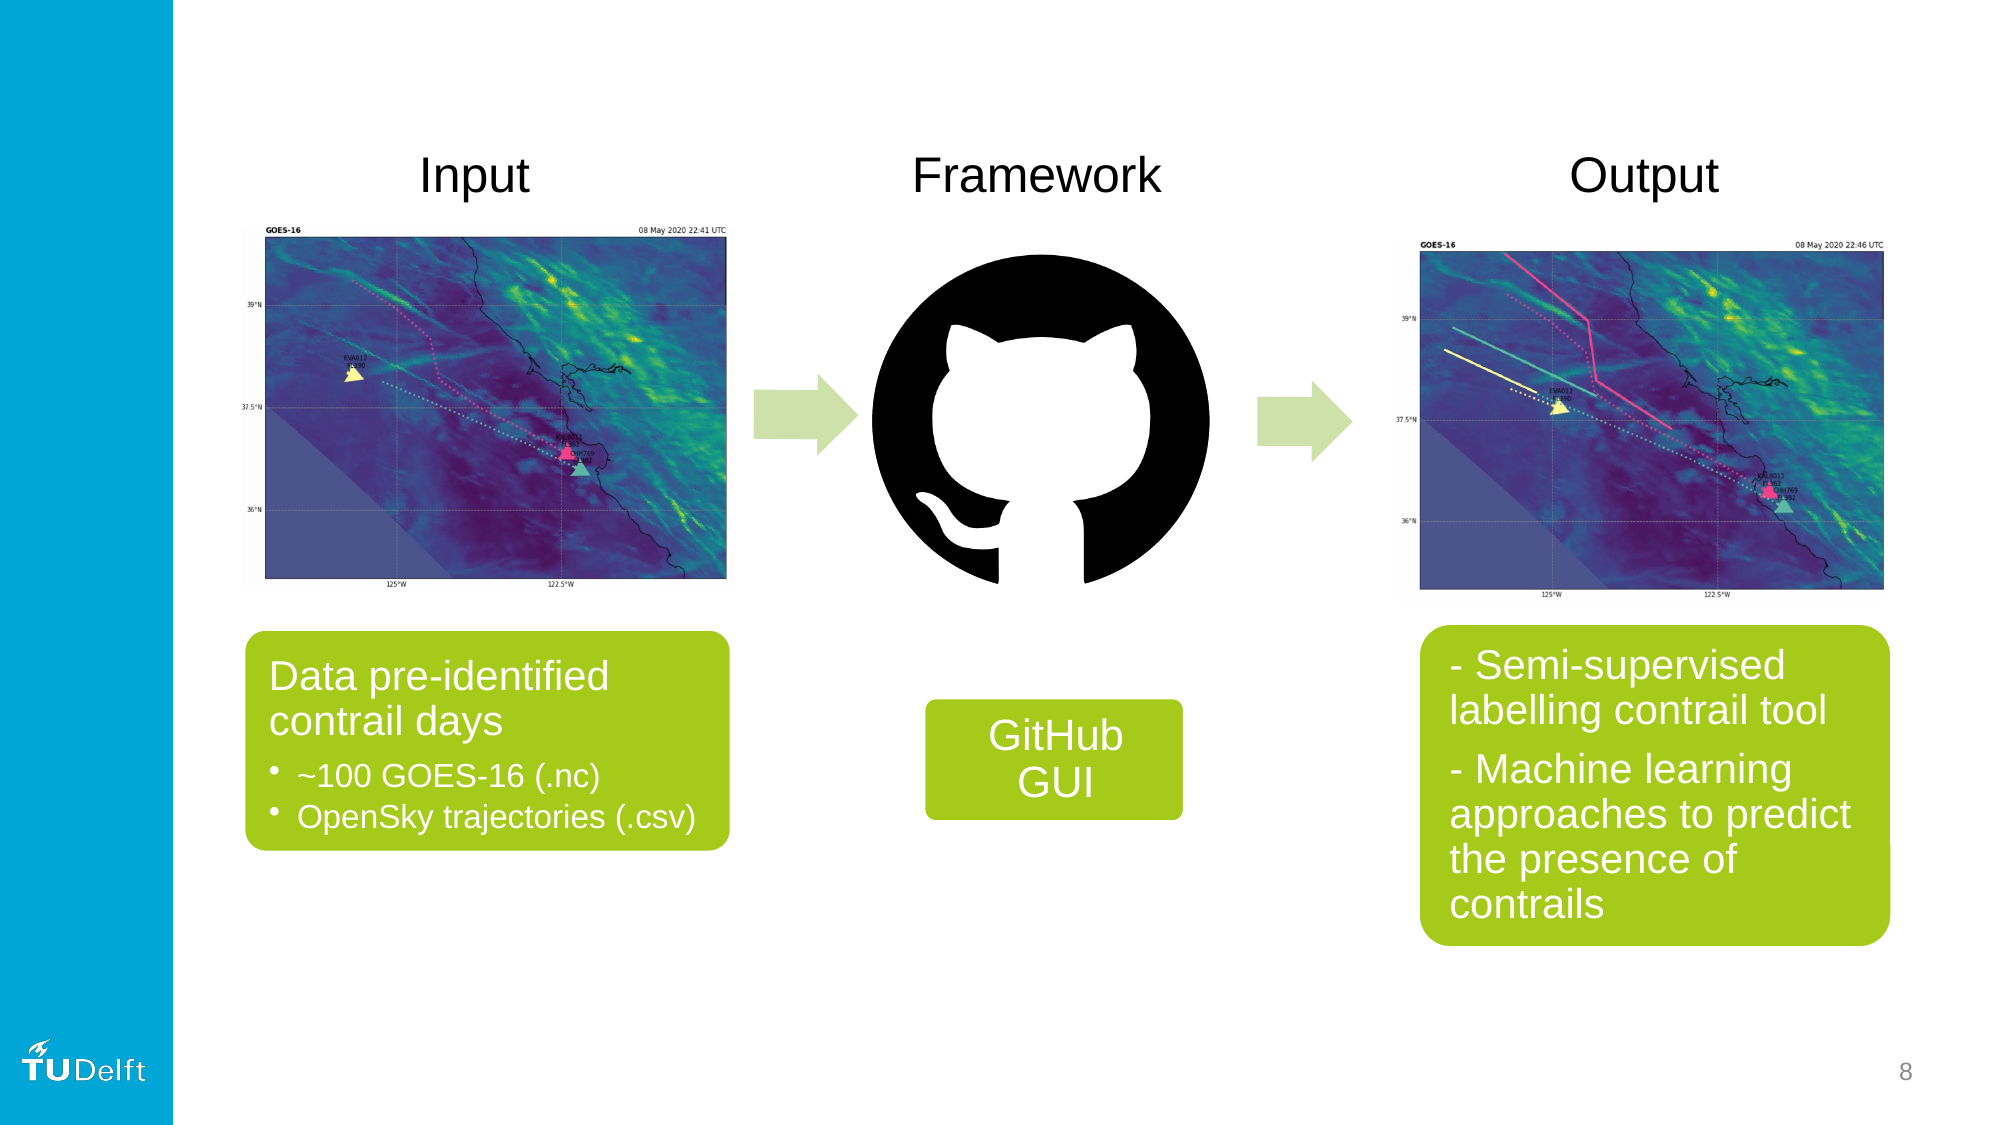

Data pre-identified contrail days
~100 GOES-16 (.nc)
OpenSky trajectories (.csv)

GitHub GUI

- Semi-supervised labelling contrail tool
- Machine learning approaches to predict the presence of contrails
Framework
Output
Input
8